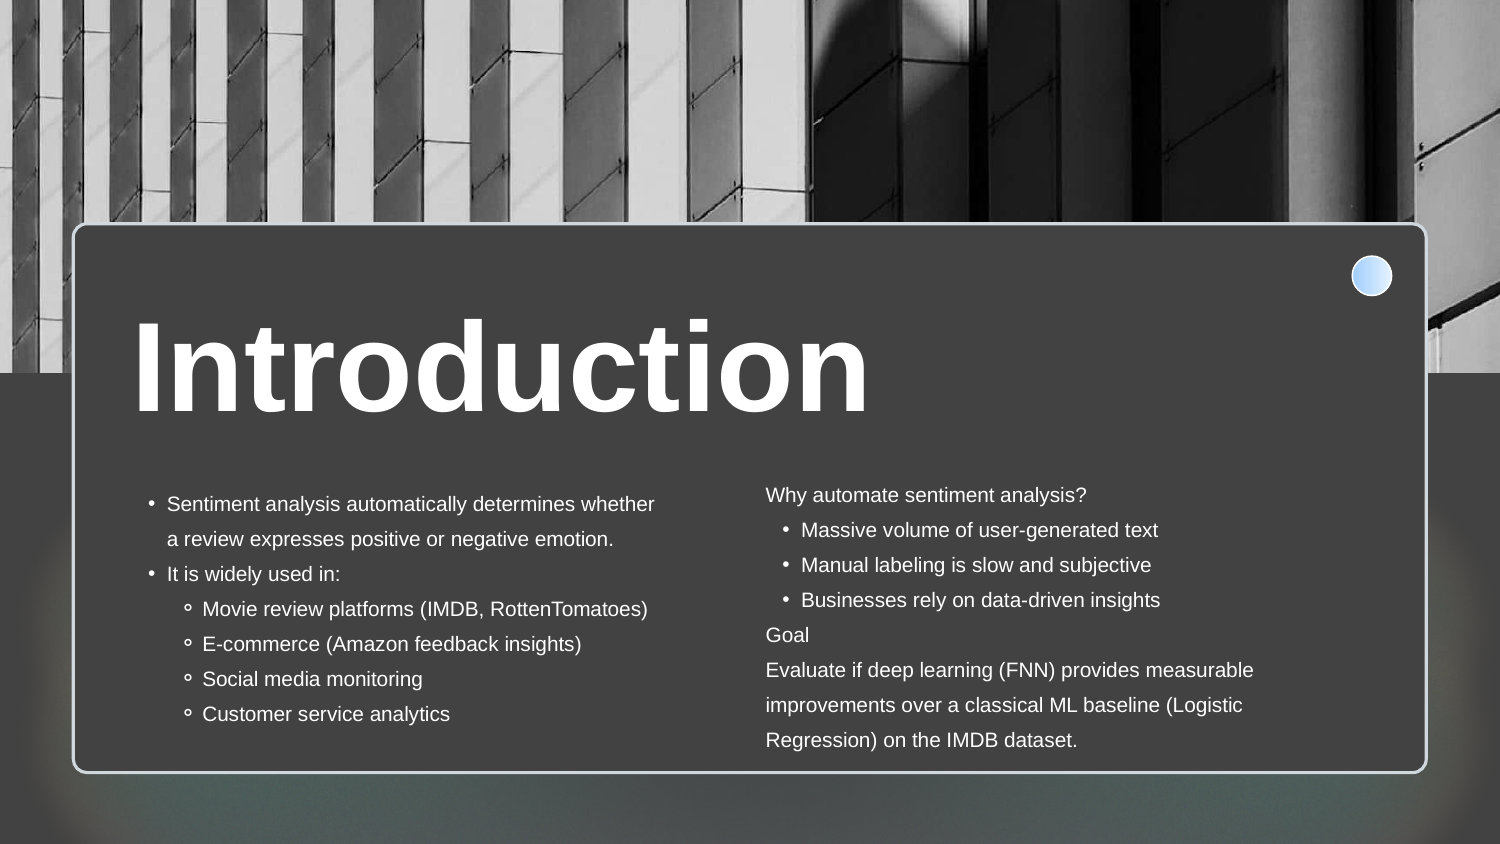

Introduction
Why automate sentiment analysis?
Massive volume of user-generated text
Manual labeling is slow and subjective
Businesses rely on data-driven insights
Goal
Evaluate if deep learning (FNN) provides measurable improvements over a classical ML baseline (Logistic Regression) on the IMDB dataset.

Sentiment analysis automatically determines whether a review expresses positive or negative emotion.
It is widely used in:
Movie review platforms (IMDB, RottenTomatoes)
E-commerce (Amazon feedback insights)
Social media monitoring
Customer service analytics